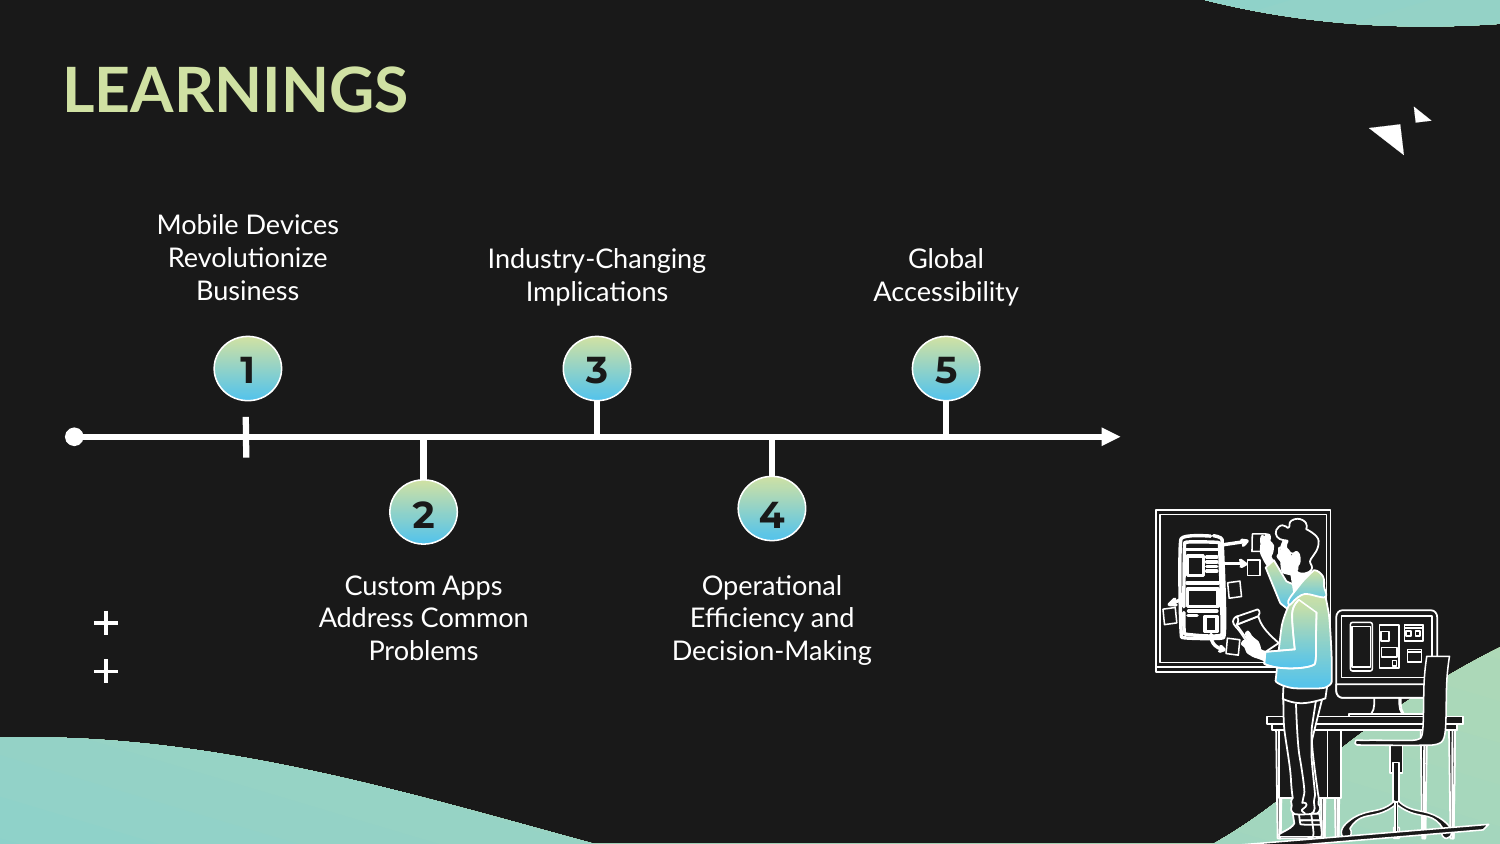

# LEARNINGS

Mobile Devices Revolutionize Business
Industry-Changing Implications
Global Accessibility

1
3
5

2
4

Custom Apps Address Common Problems
Operational Efficiency and Decision-Making